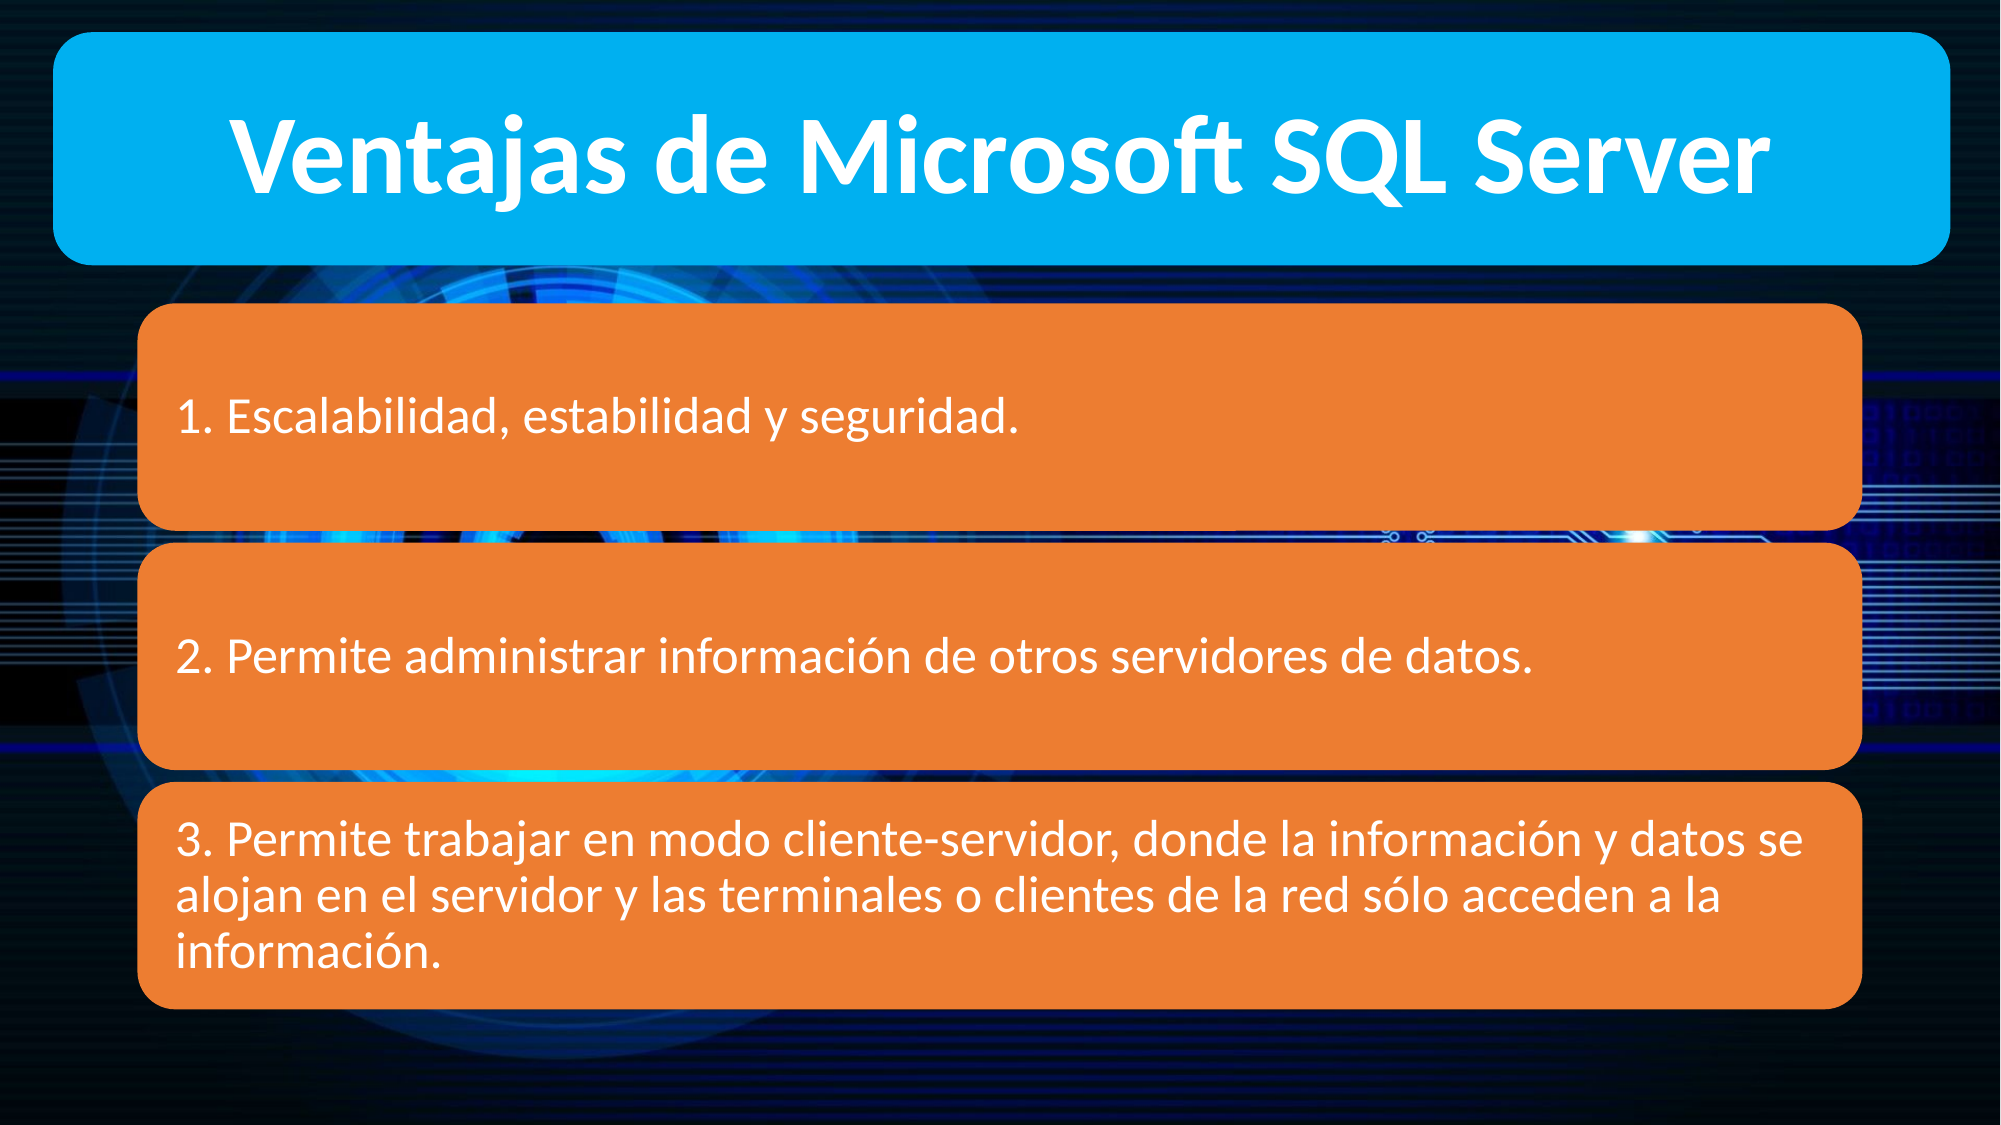

Ventajas de Microsoft SQL Server
1. Escalabilidad, estabilidad y seguridad.
2. Permite administrar información de otros servidores de datos.
3. Permite trabajar en modo cliente-servidor, donde la información y datos se alojan en el servidor y las terminales o clientes de la red sólo acceden a la información.